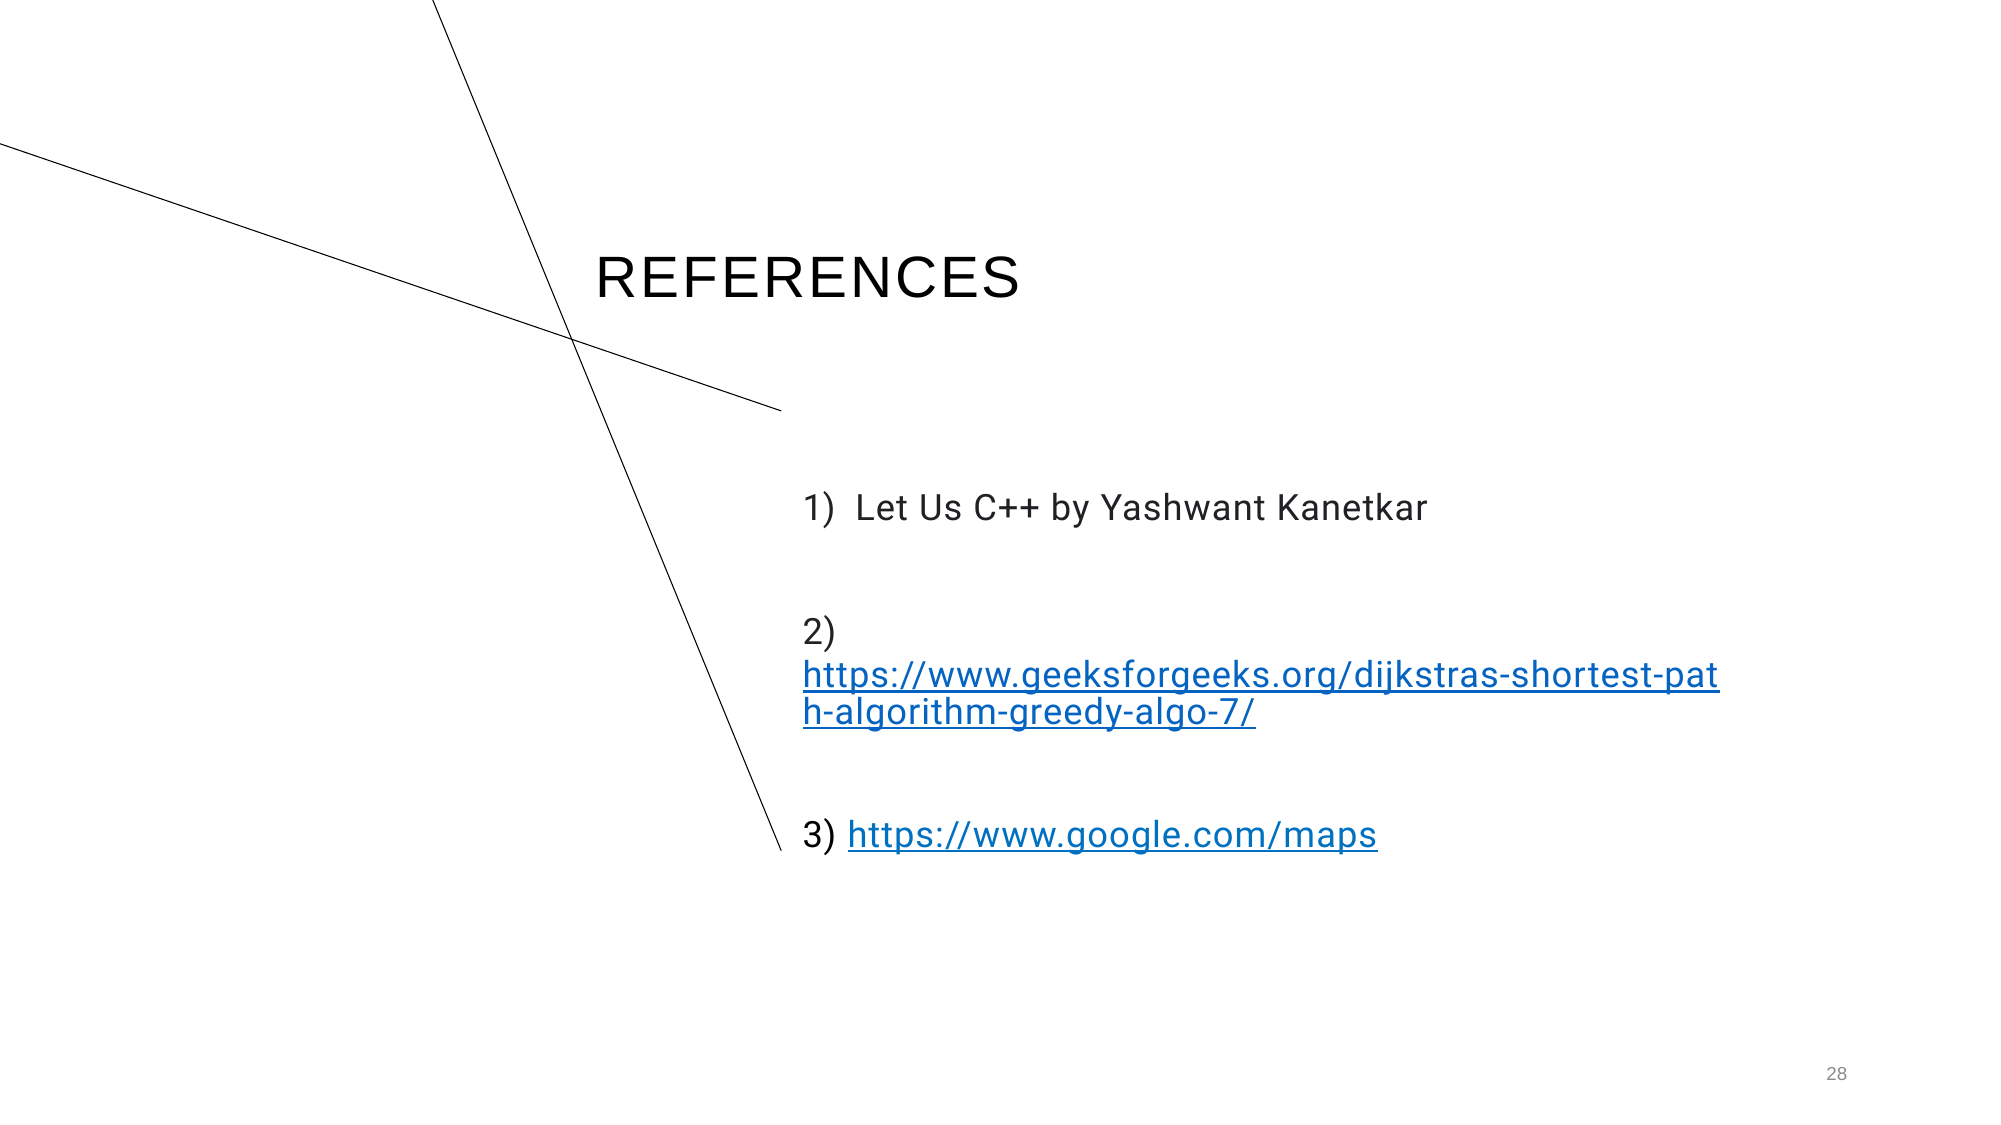

# references
Let Us C++ by Yashwant Kanetkar

2) https://www.geeksforgeeks.org/dijkstras-shortest-path-algorithm-greedy-algo-7/

3) https://www.google.com/maps
28